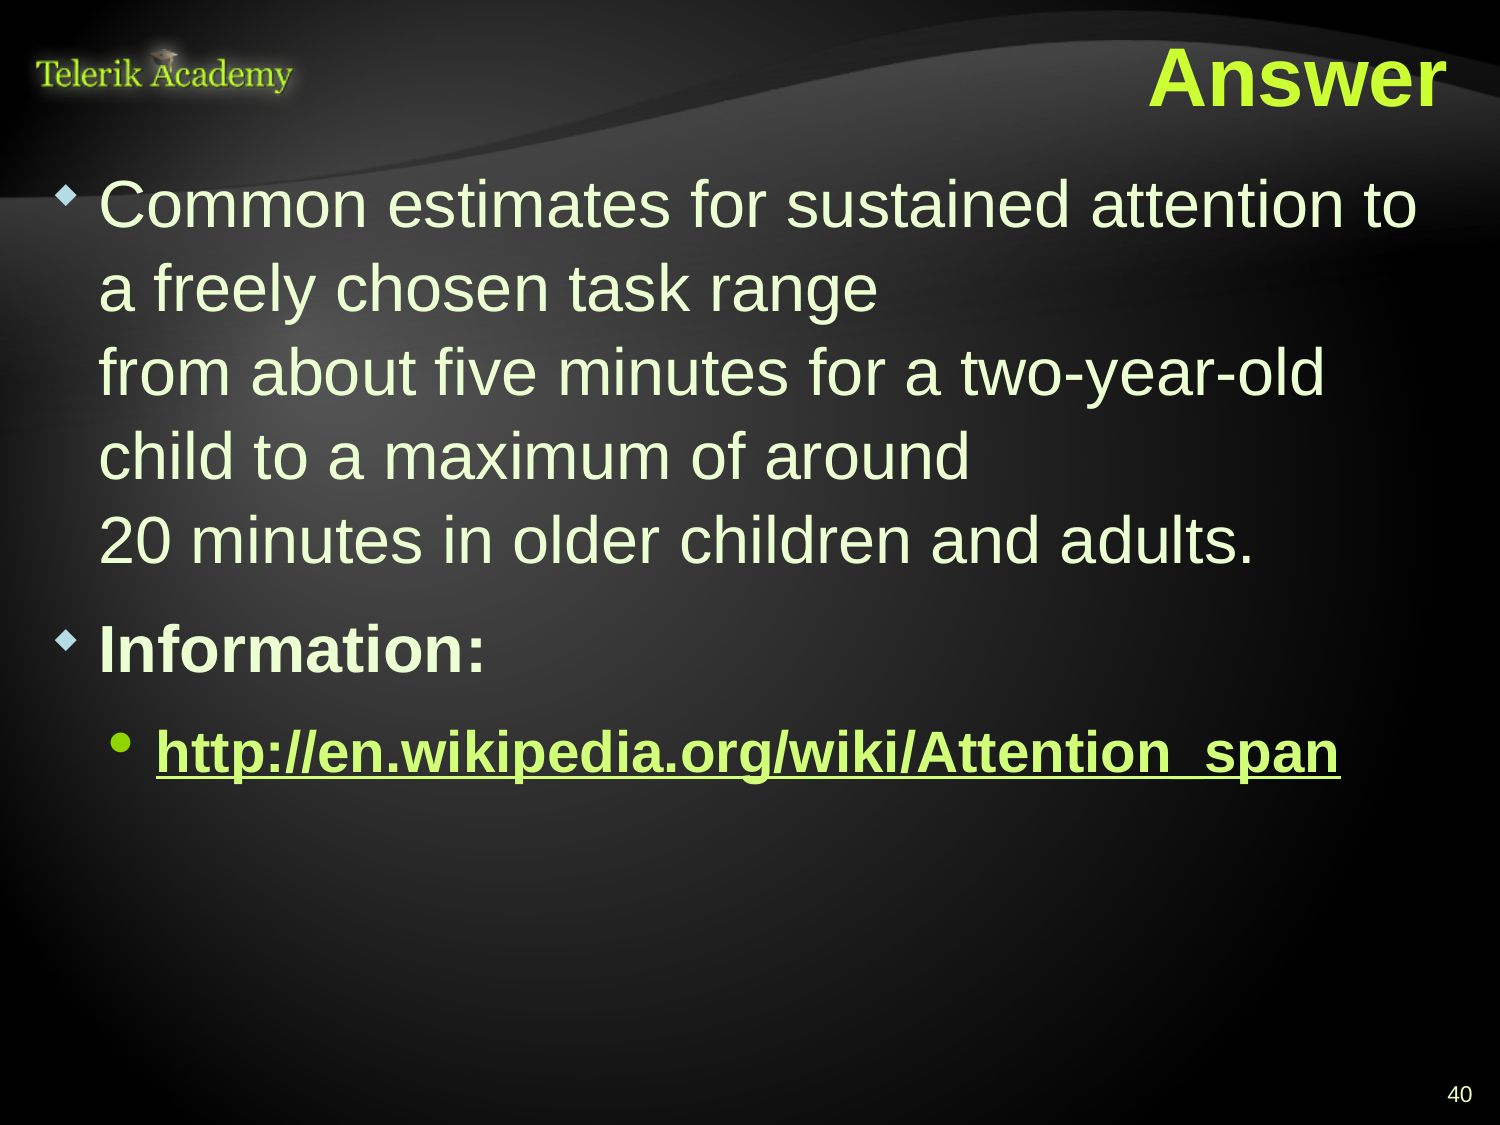

# Answer
Common estimates for sustained attention to a freely chosen task range
from about five minutes for a two-year-old child to a maximum of around
20 minutes in older children and adults.
Information:
http://en.wikipedia.org/wiki/Attention_span
40